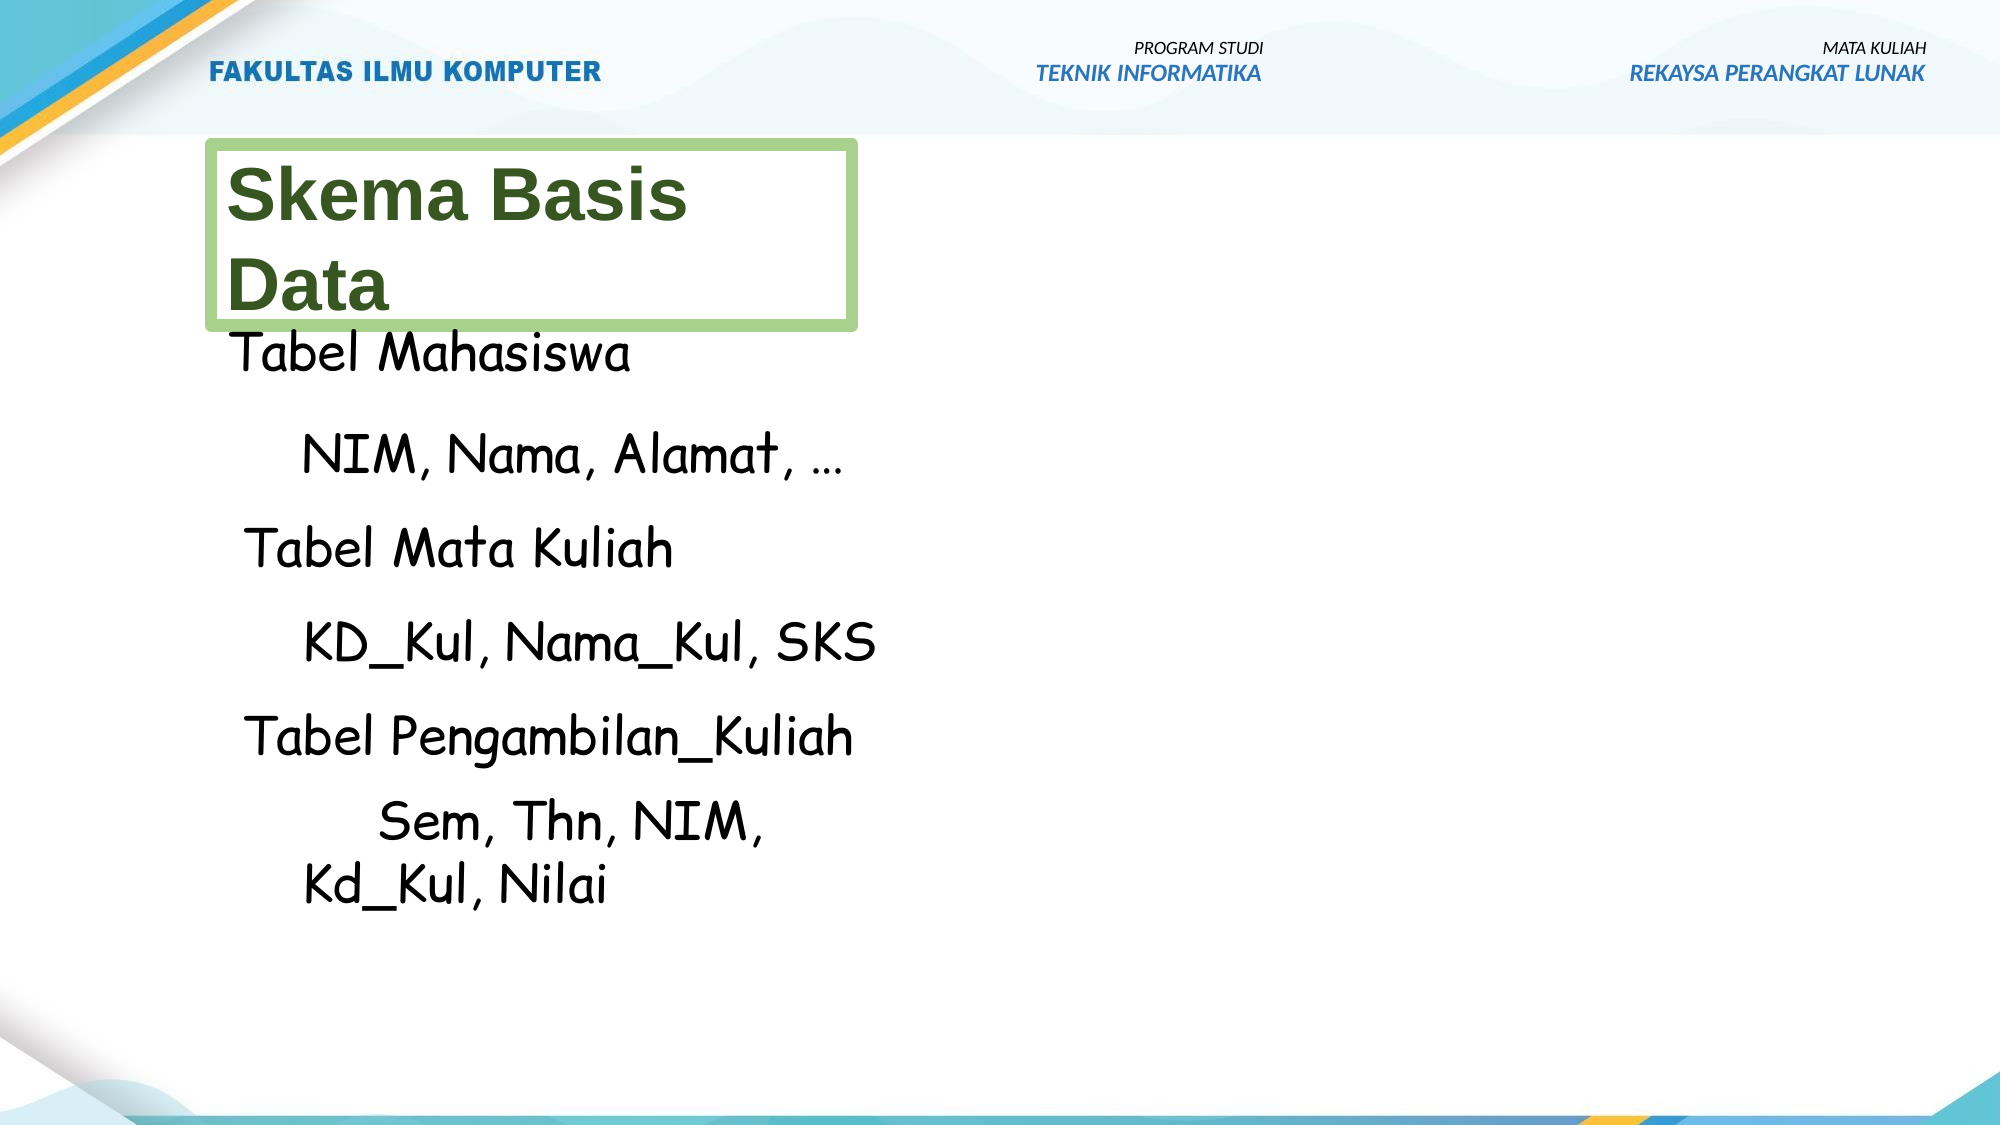

PROGRAM STUDI
TEKNIK INFORMATIKA
MATA KULIAH
REKAYSA PERANGKAT LUNAK
Skema Basis Data
Tabel Mahasiswa
NIM, Nama, Alamat, …  Tabel Mata Kuliah
KD_Kul, Nama_Kul, SKS  Tabel Pengambilan_Kuliah
Sem, Thn, NIM, Kd_Kul, Nilai